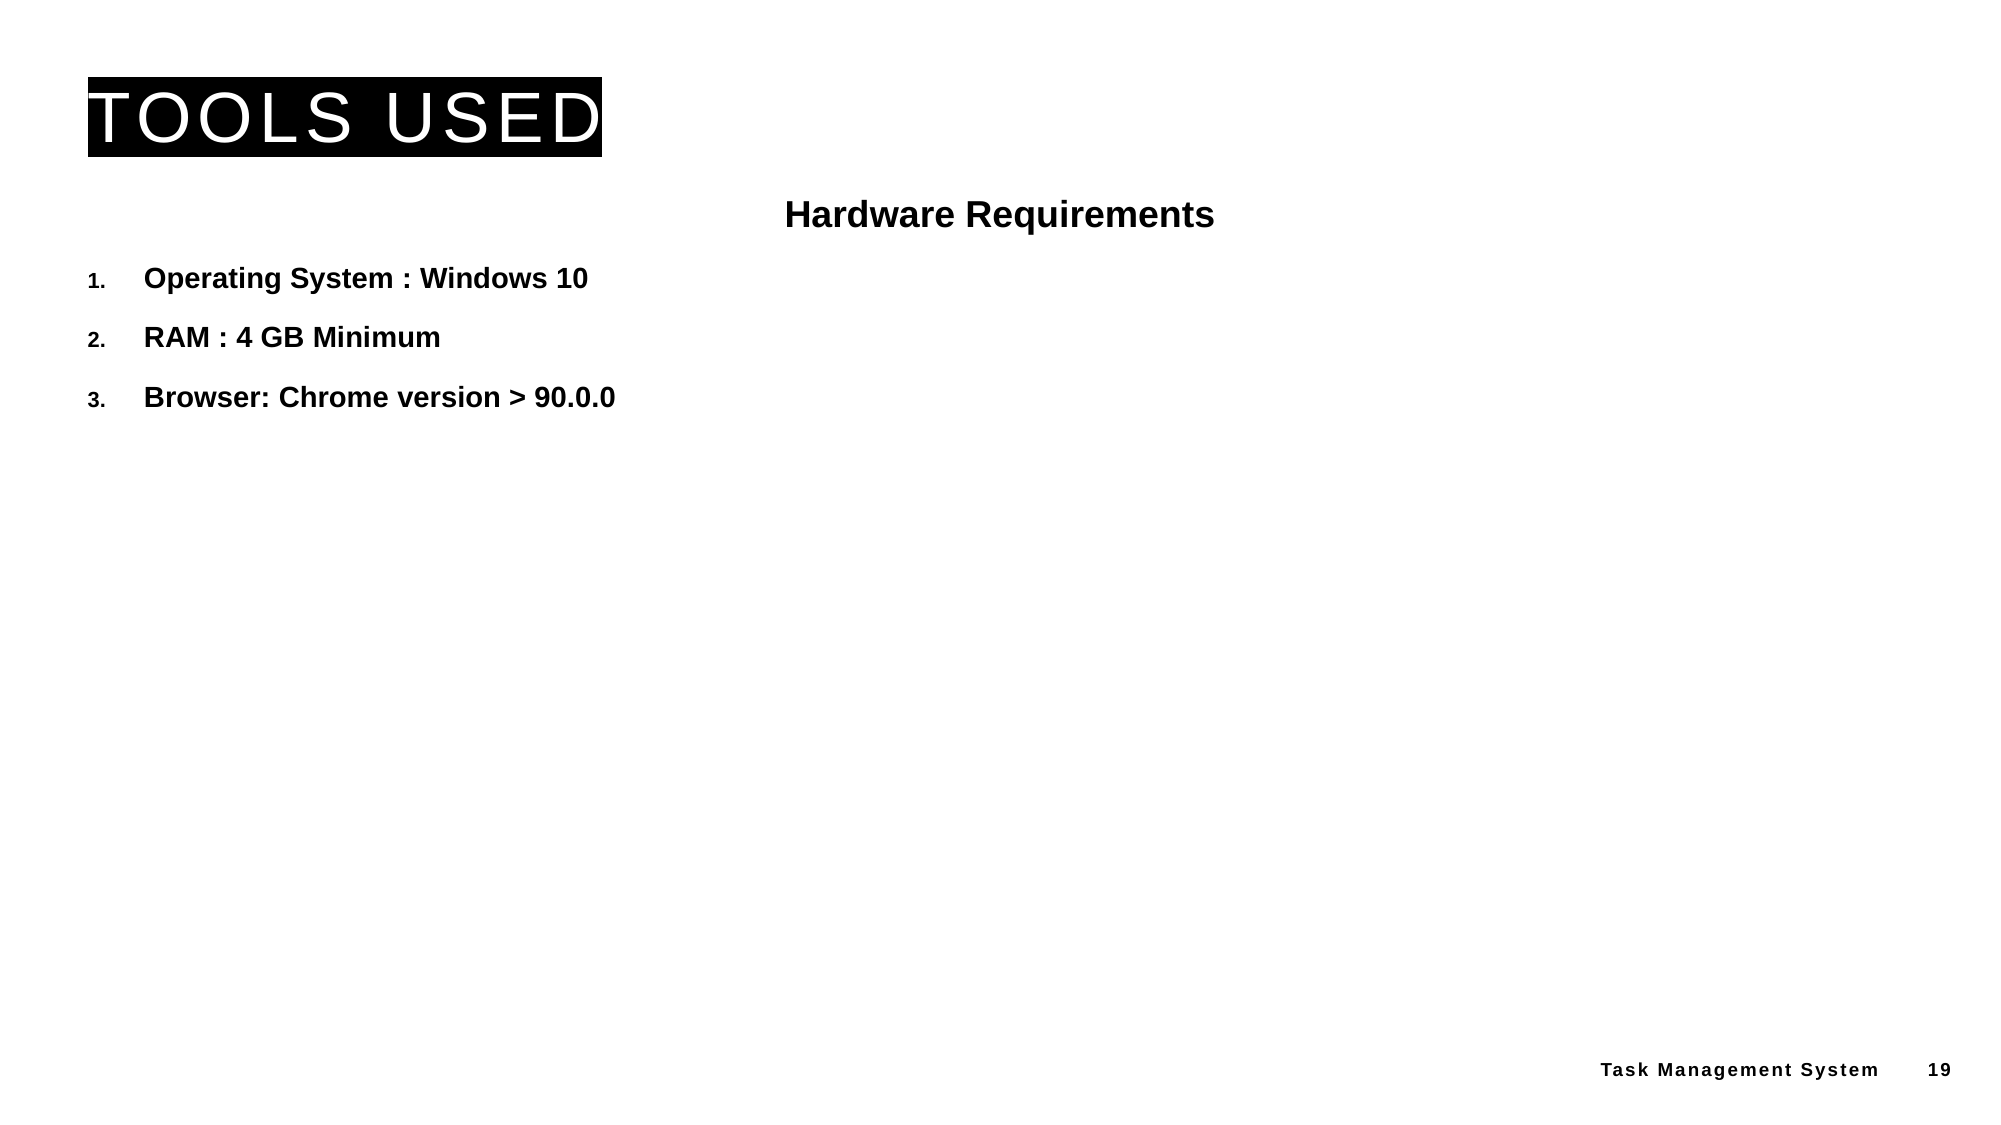

# Tools Used
Hardware Requirements
Operating System : Windows 10
RAM : 4 GB Minimum
Browser: Chrome version > 90.0.0
Task Management System
19